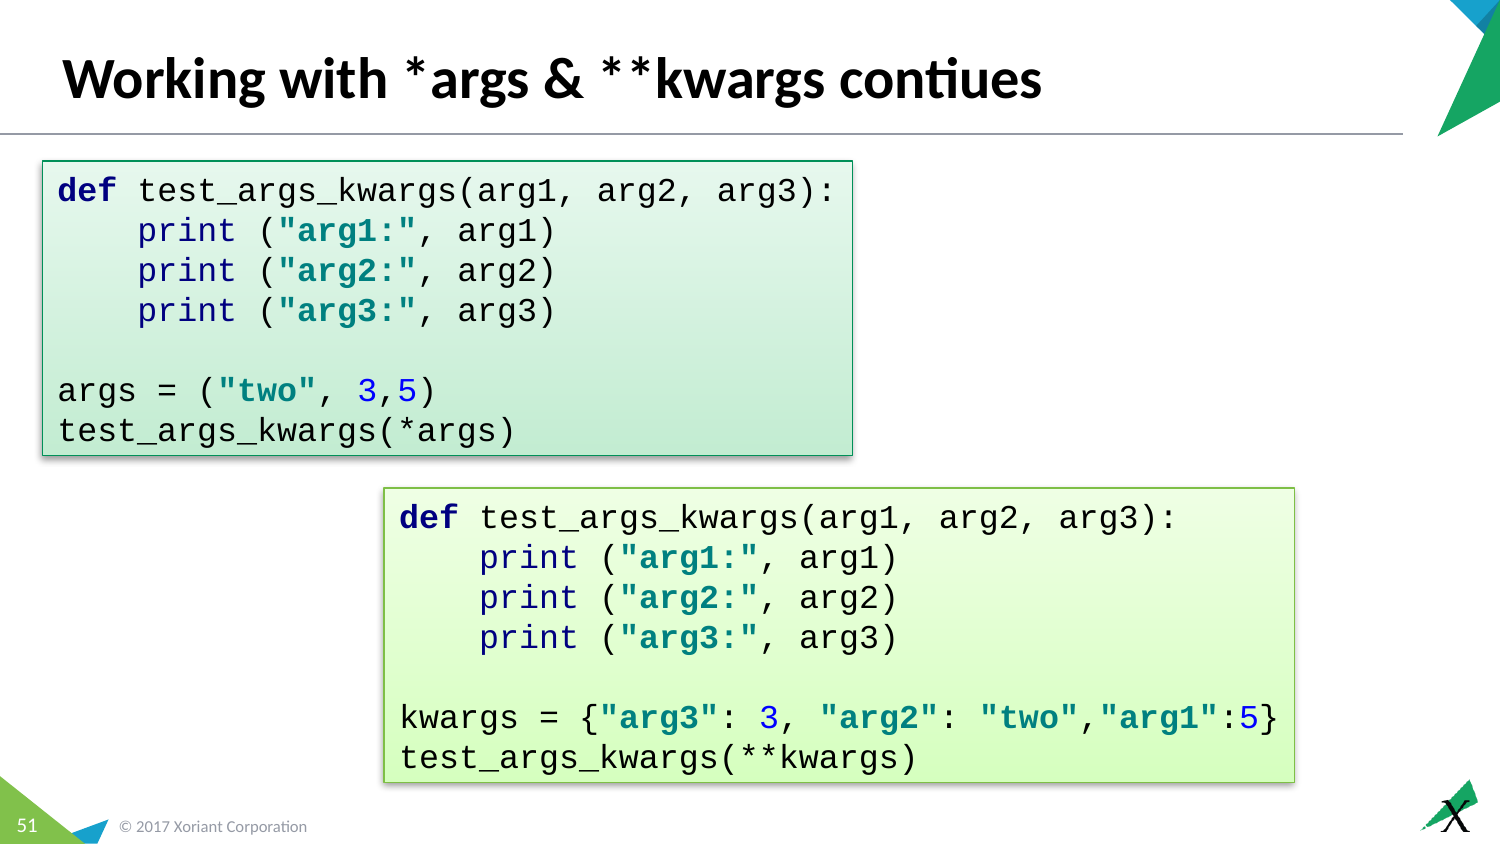

# Working with *args & **kwargs contiues
def test_args_kwargs(arg1, arg2, arg3):
    print ("arg1:", arg1)
    print ("arg2:", arg2)
    print ("arg3:", arg3)
args = ("two", 3,5)
test_args_kwargs(*args)
def test_args_kwargs(arg1, arg2, arg3):
    print ("arg1:", arg1)
    print ("arg2:", arg2)
    print ("arg3:", arg3)
kwargs = {"arg3": 3, "arg2": "two","arg1":5}
test_args_kwargs(**kwargs)